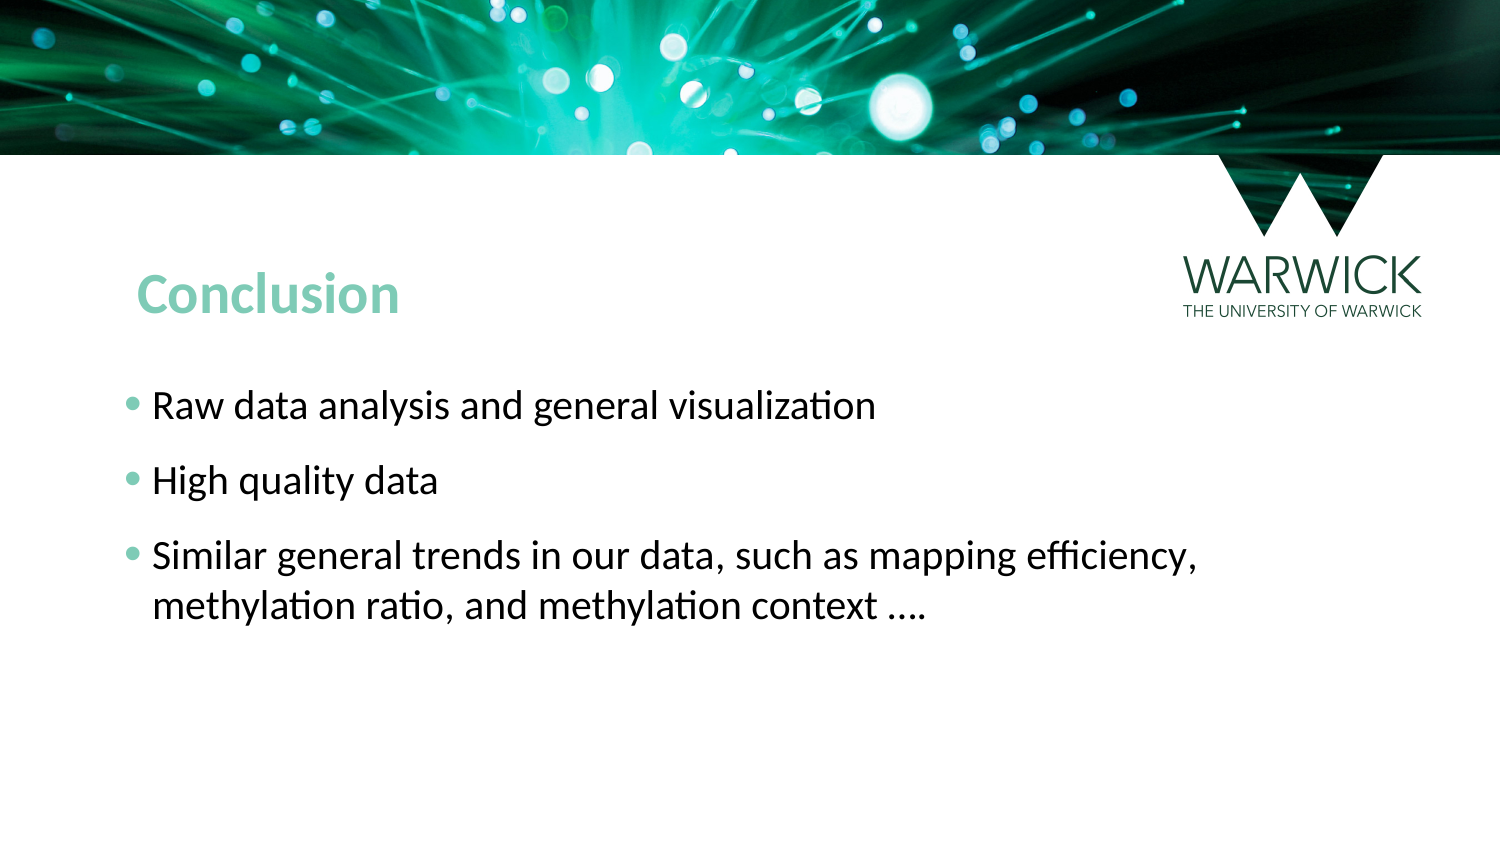

Conclusion

Raw data analysis and general visualization
High quality data
Similar general trends in our data, such as mapping efficiency, methylation ratio, and methylation context ….